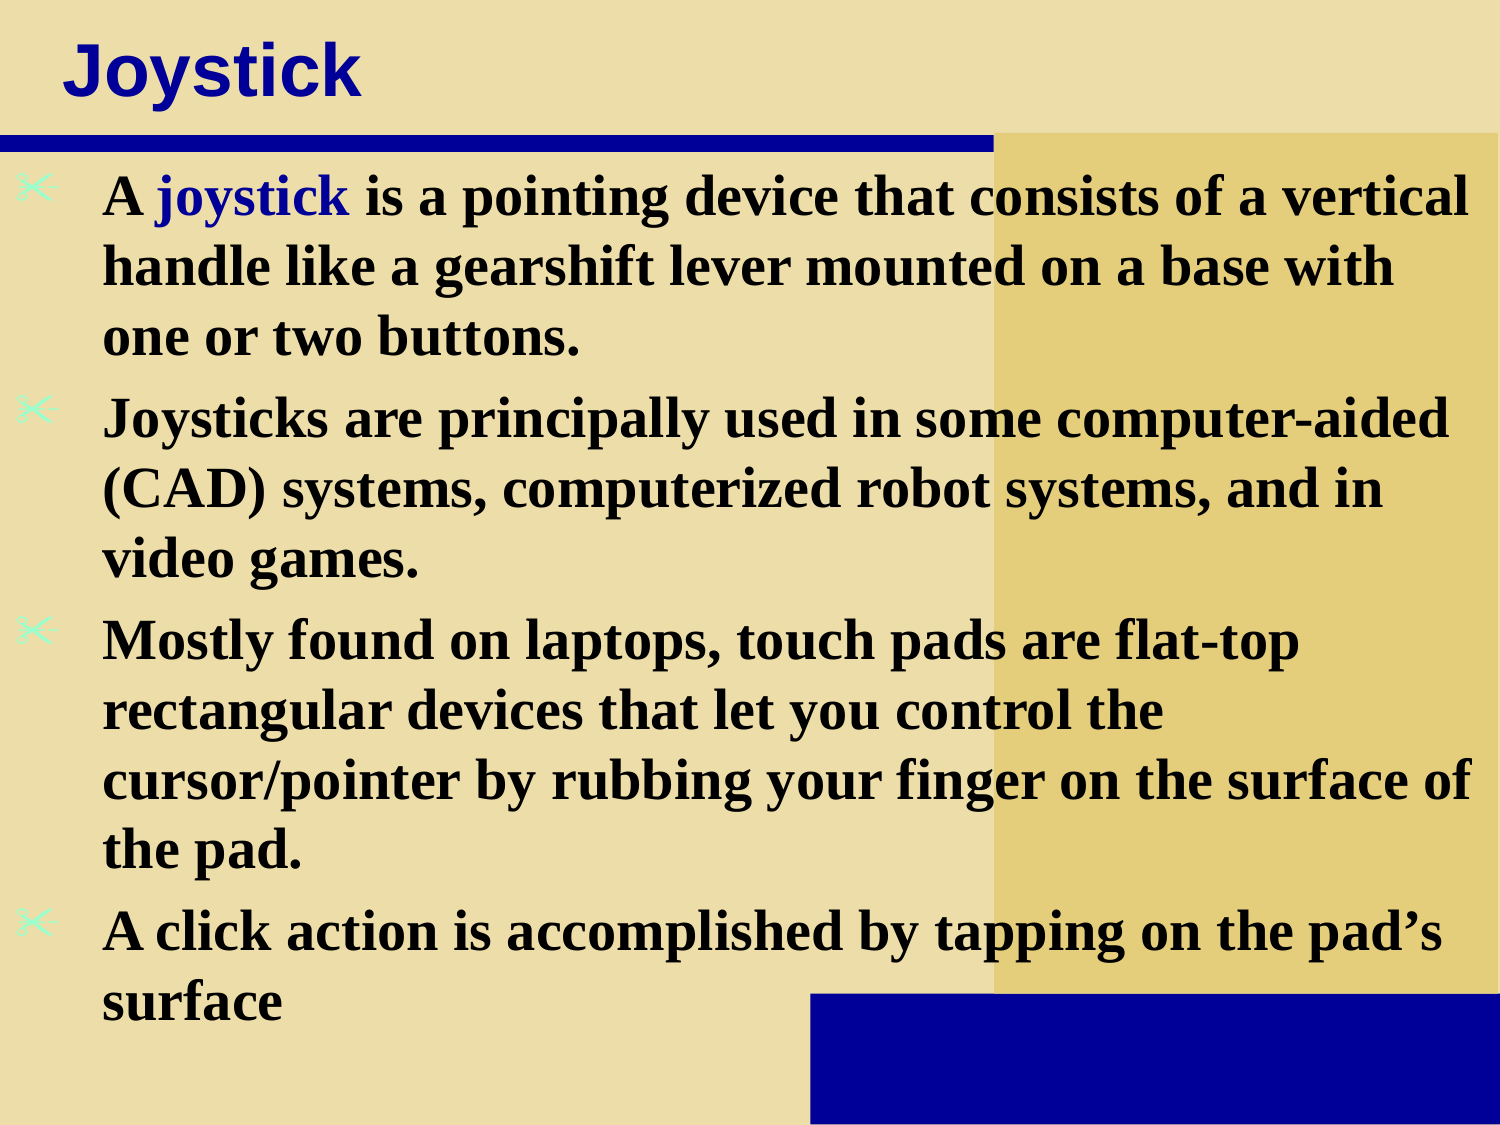

# Joystick
A joystick is a pointing device that consists of a vertical handle like a gearshift lever mounted on a base with one or two buttons.
Joysticks are principally used in some computer-aided (CAD) systems, computerized robot systems, and in video games.
Mostly found on laptops, touch pads are flat-top rectangular devices that let you control the cursor/pointer by rubbing your finger on the surface of the pad.
A click action is accomplished by tapping on the pad’s surface